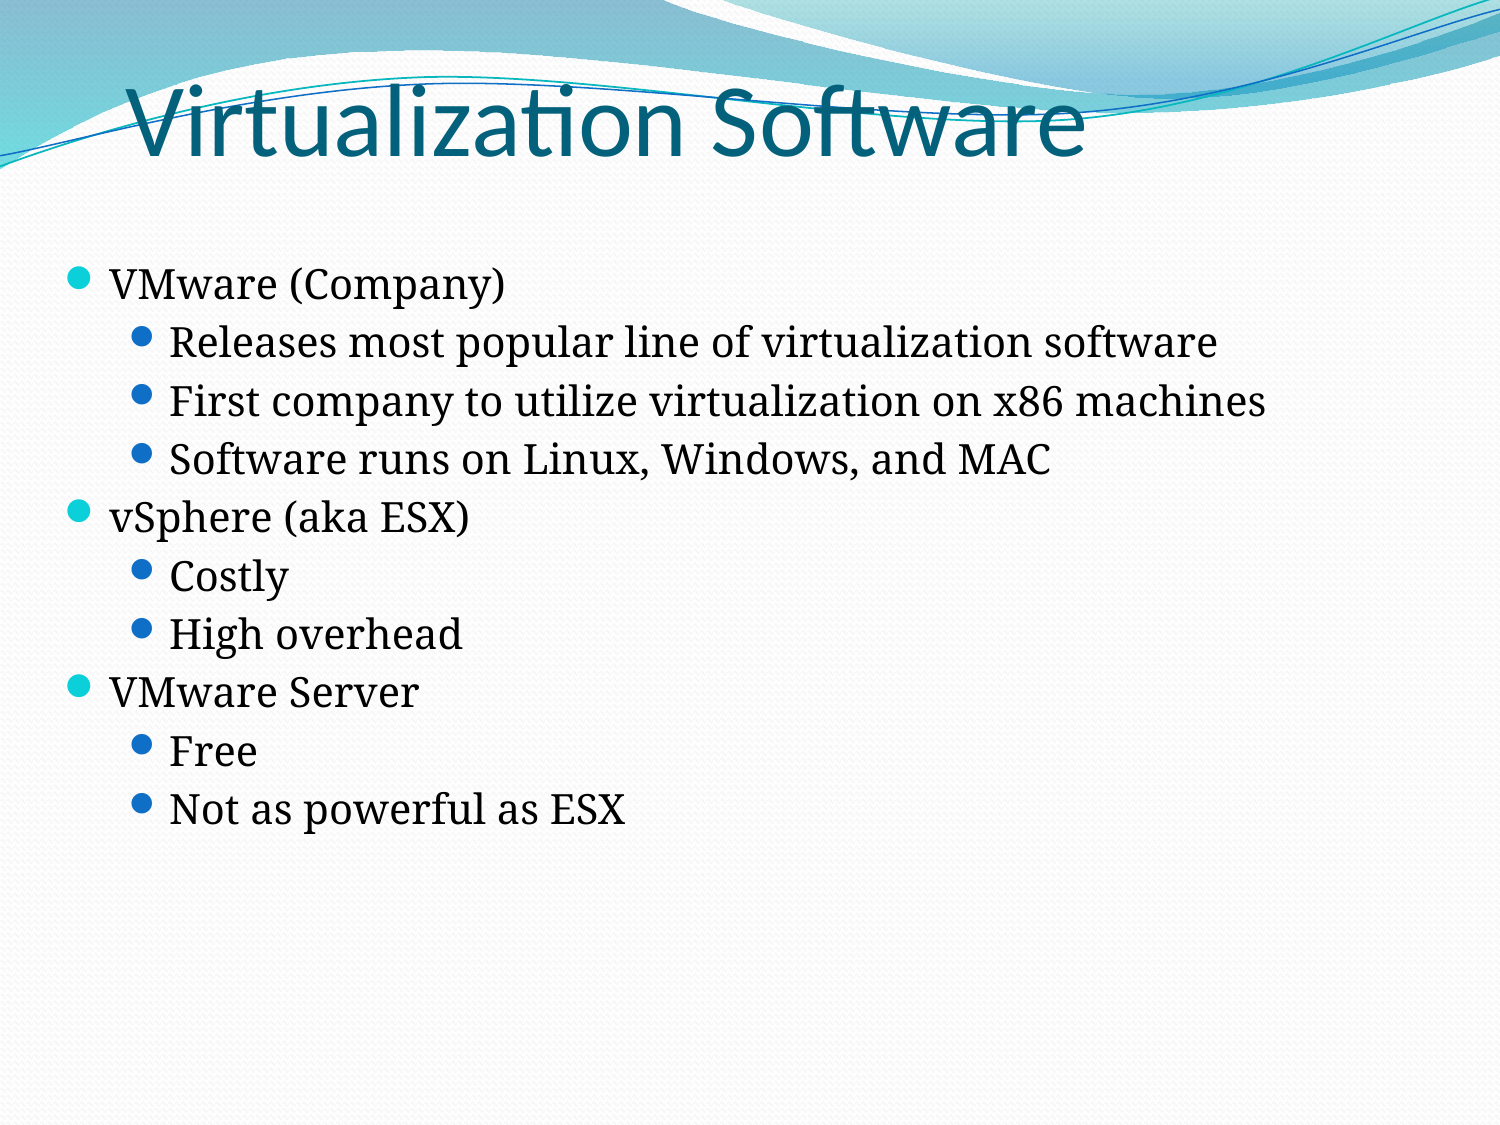

# Virtualization Software
VMware (Company)
Releases most popular line of virtualization software
First company to utilize virtualization on x86 machines
Software runs on Linux, Windows, and MAC
vSphere (aka ESX)
Costly
High overhead
VMware Server
Free
Not as powerful as ESX